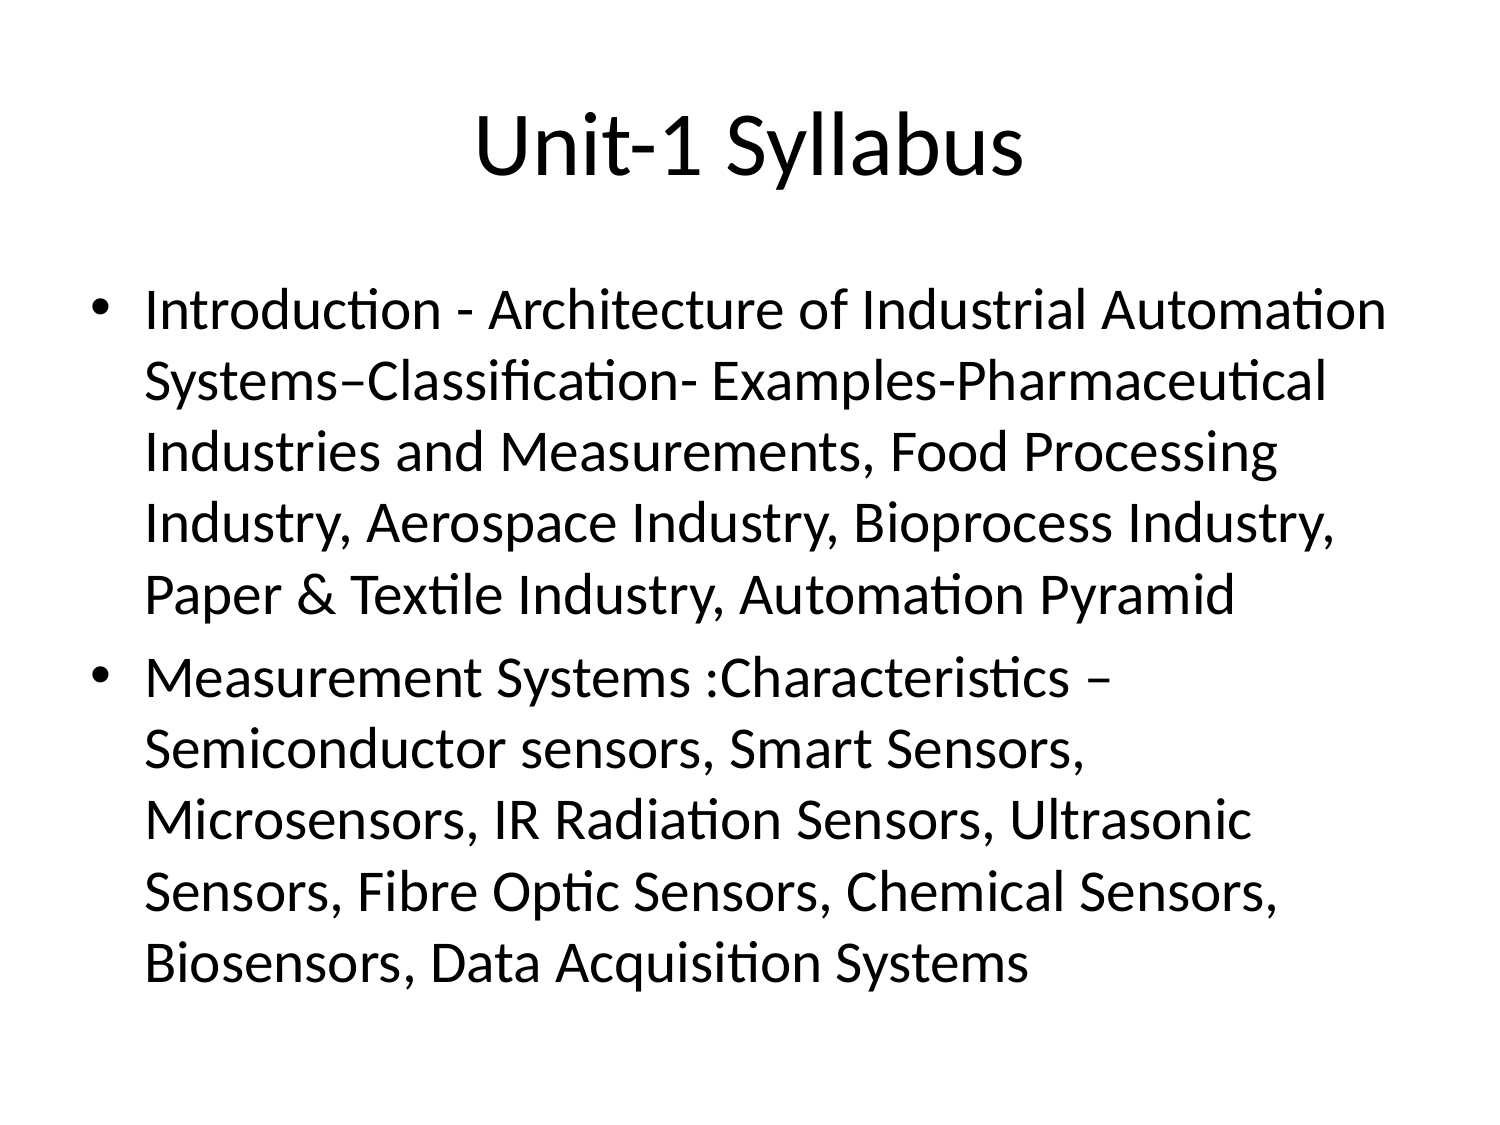

# Unit-1 Syllabus
Introduction - Architecture of Industrial Automation Systems–Classification- Examples-Pharmaceutical Industries and Measurements, Food Processing Industry, Aerospace Industry, Bioprocess Industry, Paper & Textile Industry, Automation Pyramid
Measurement Systems :Characteristics –Semiconductor sensors, Smart Sensors, Microsensors, IR Radiation Sensors, Ultrasonic Sensors, Fibre Optic Sensors, Chemical Sensors, Biosensors, Data Acquisition Systems